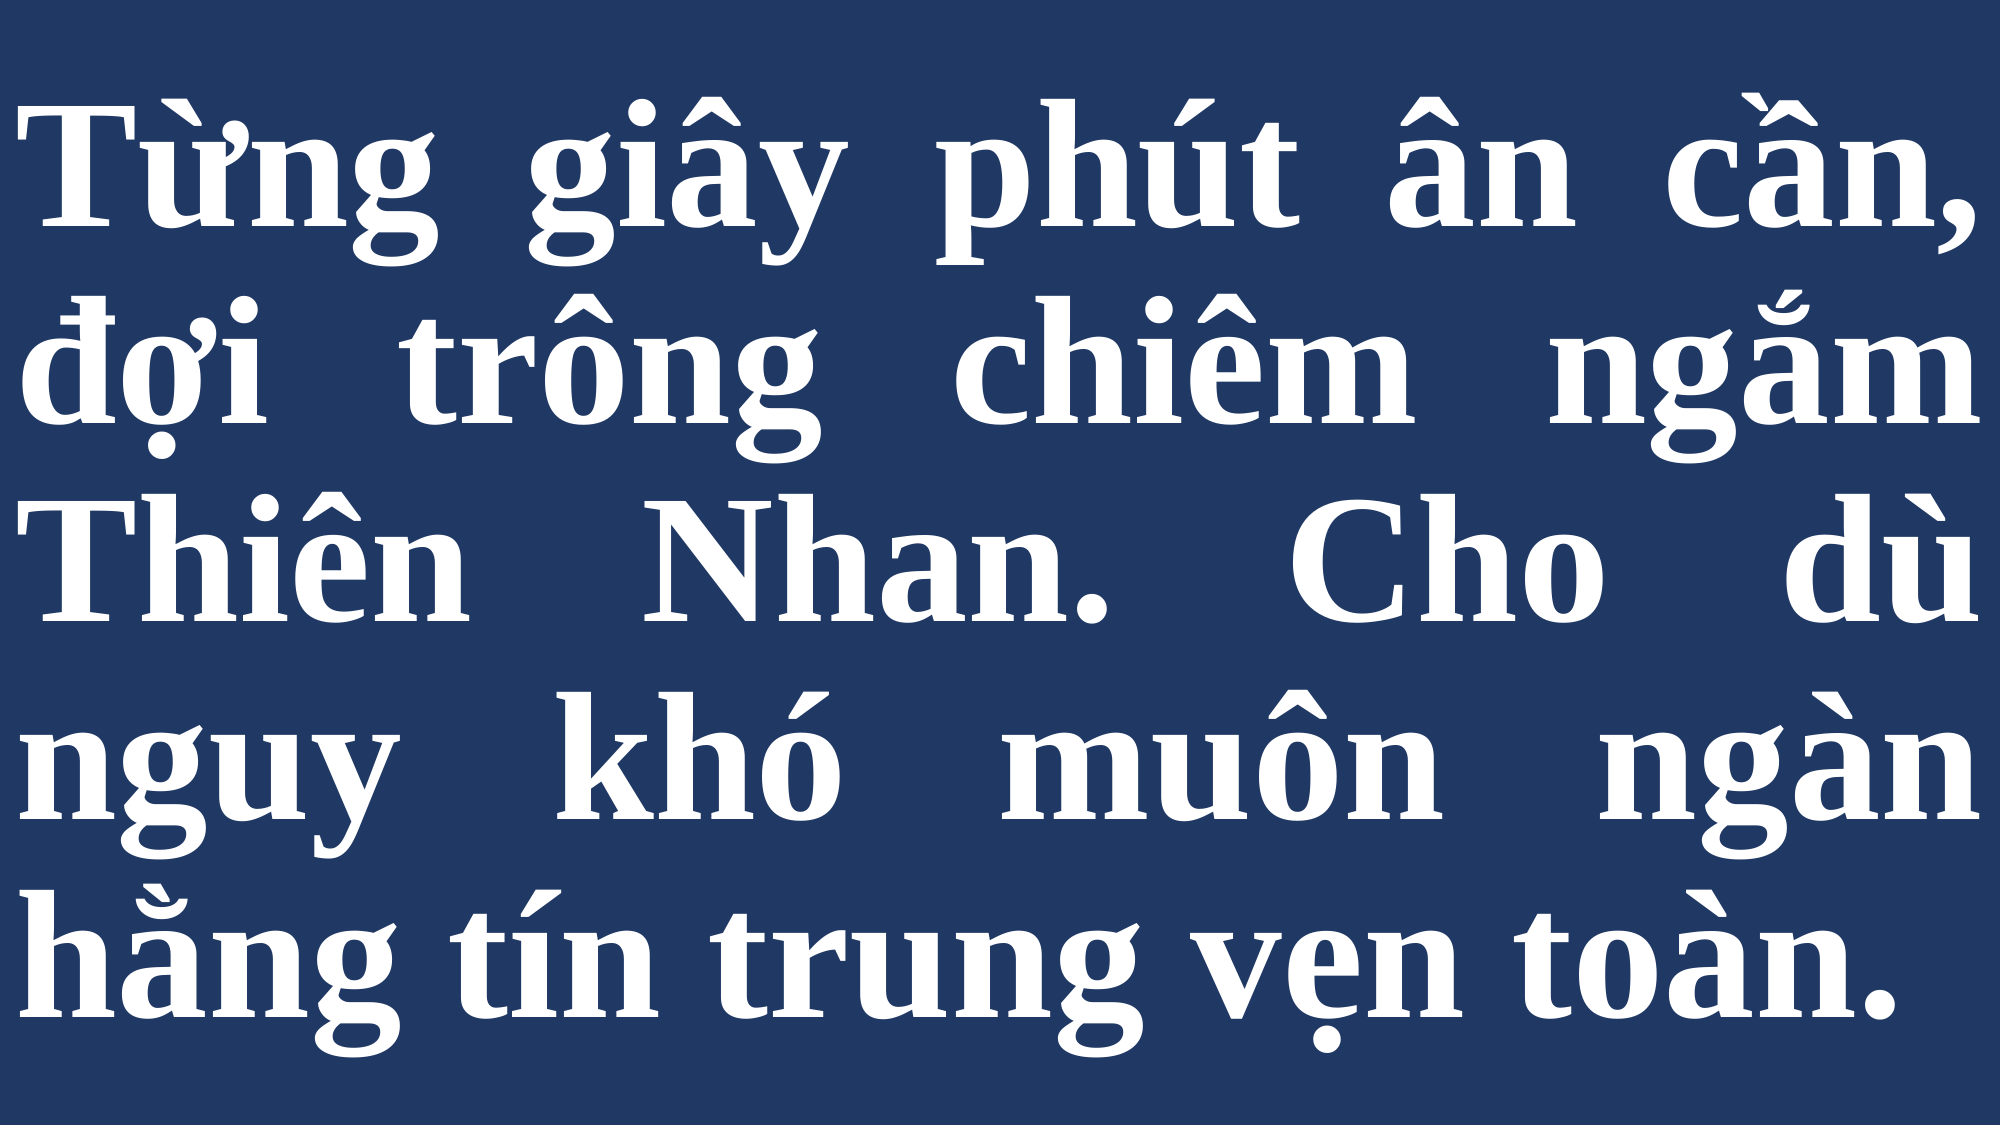

# Từng giây phút ân cần, đợi trông chiêm ngắm Thiên Nhan. Cho dù nguy khó muôn ngàn hằng tín trung vẹn toàn.